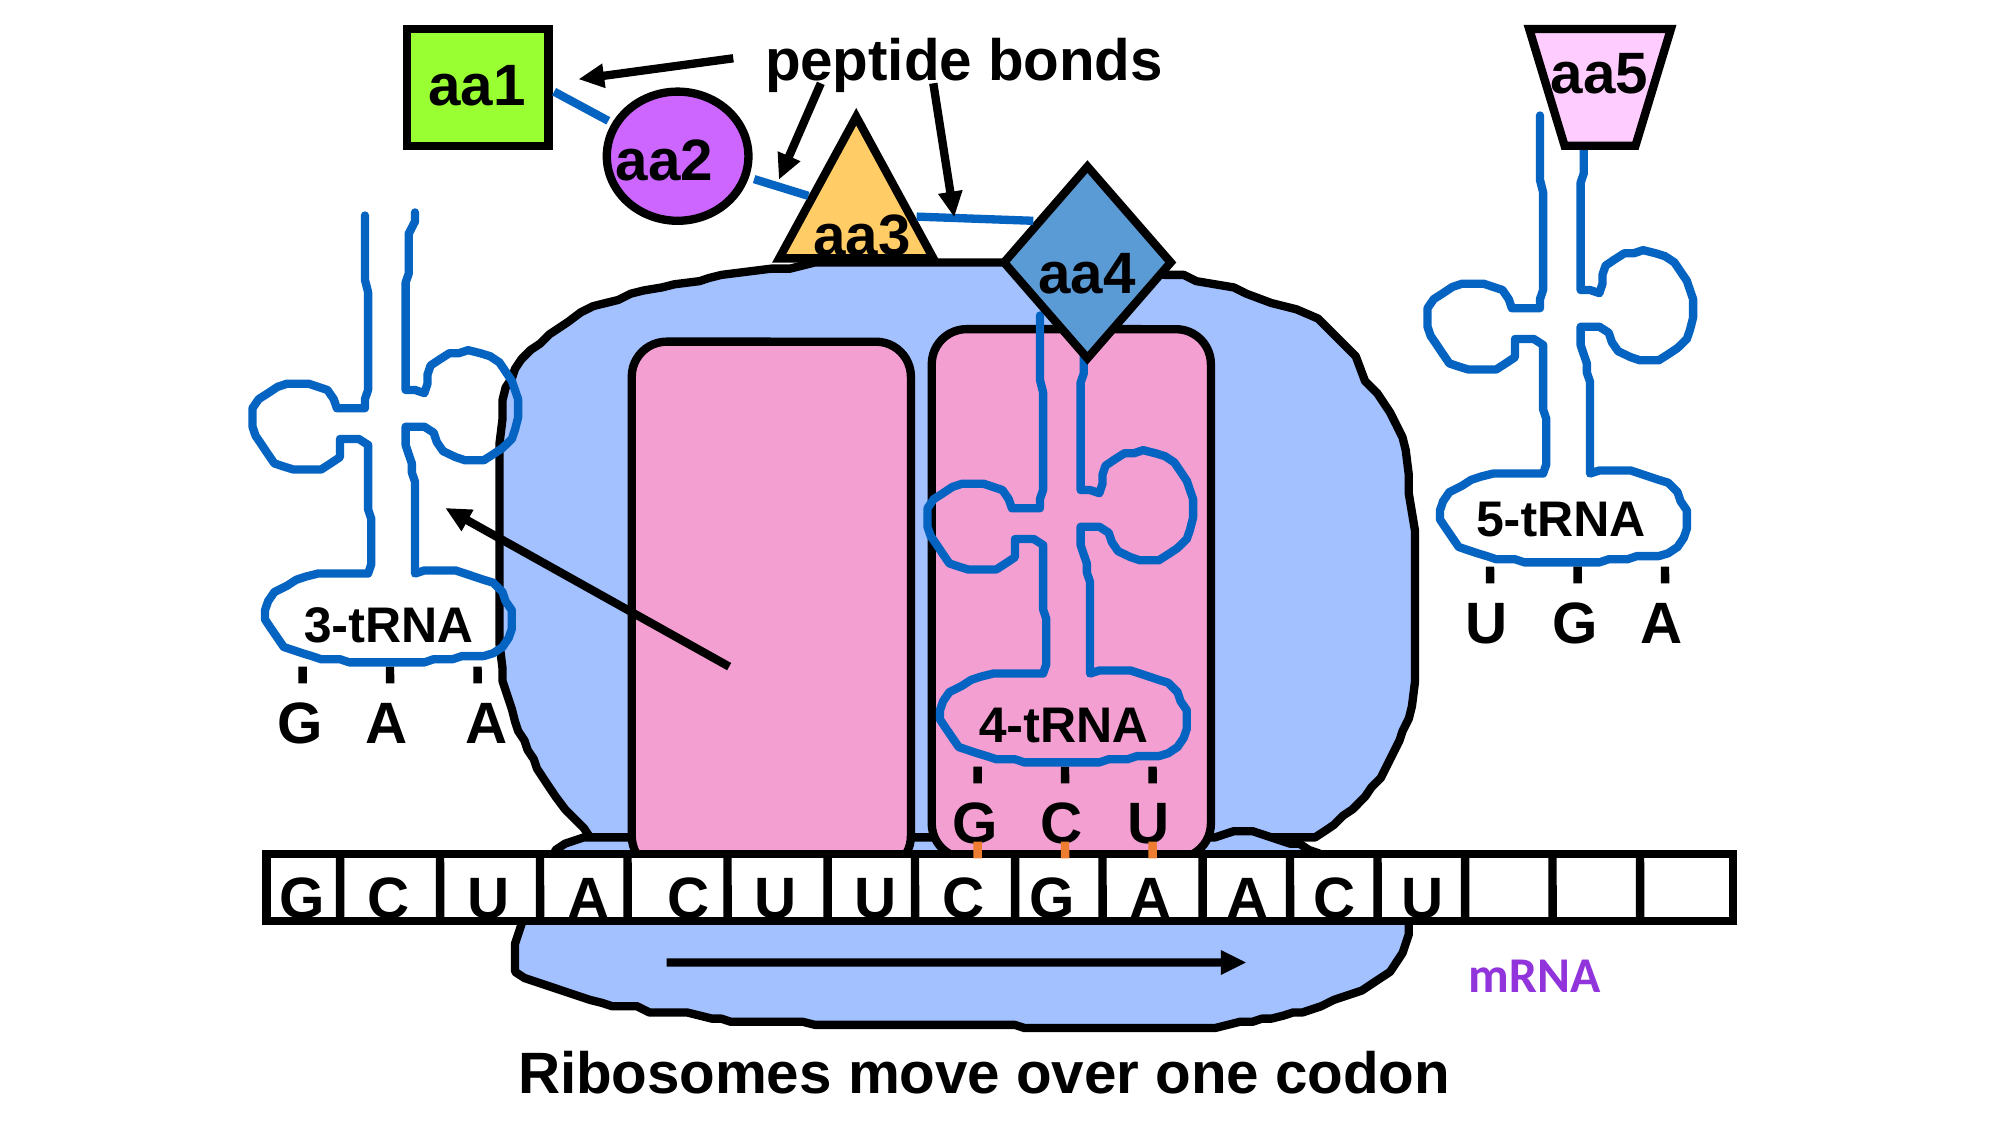

peptide bonds
aa5

5-tRNA

U
G
A

aa1

aa2

aa3

aa4

3-tRNA

A
G
A
4-tRNA

G
C
U

G
C
U
A
C
U
U
C
G
A
A
C
U

mRNA

Ribosomes move over one codon